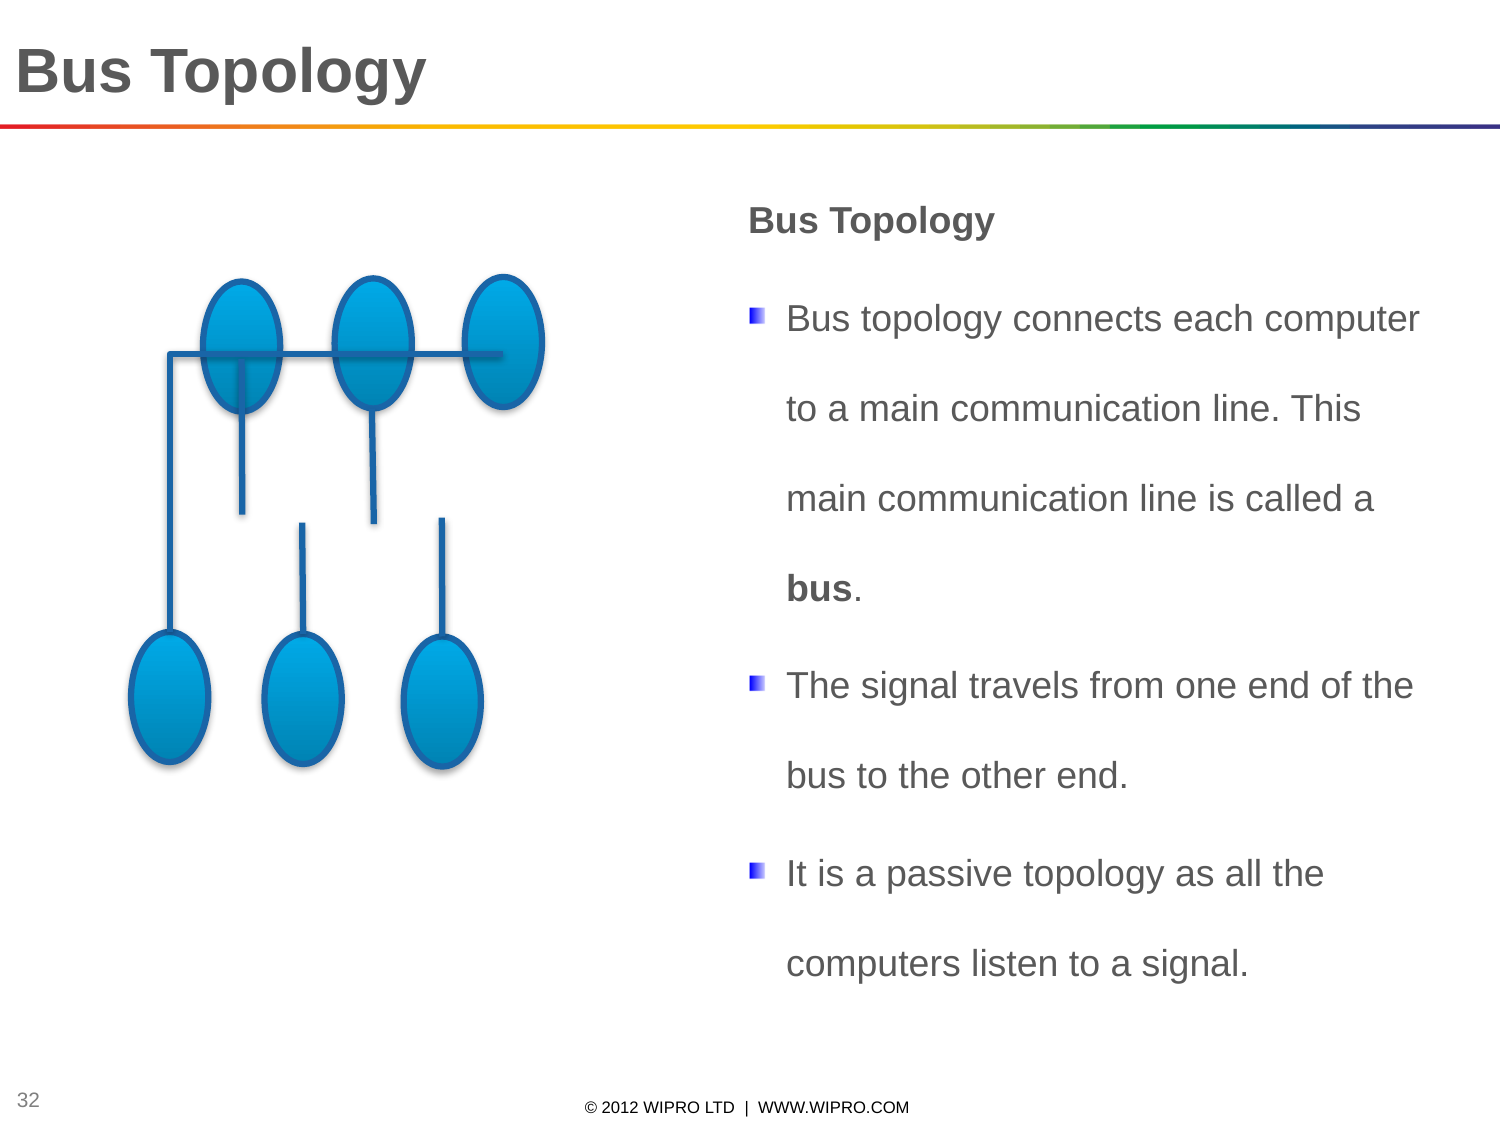

# Bus Topology
Bus Topology
Bus topology connects each computer to a main communication line. This main communication line is called a bus.
The signal travels from one end of the bus to the other end.
It is a passive topology as all the computers listen to a signal.